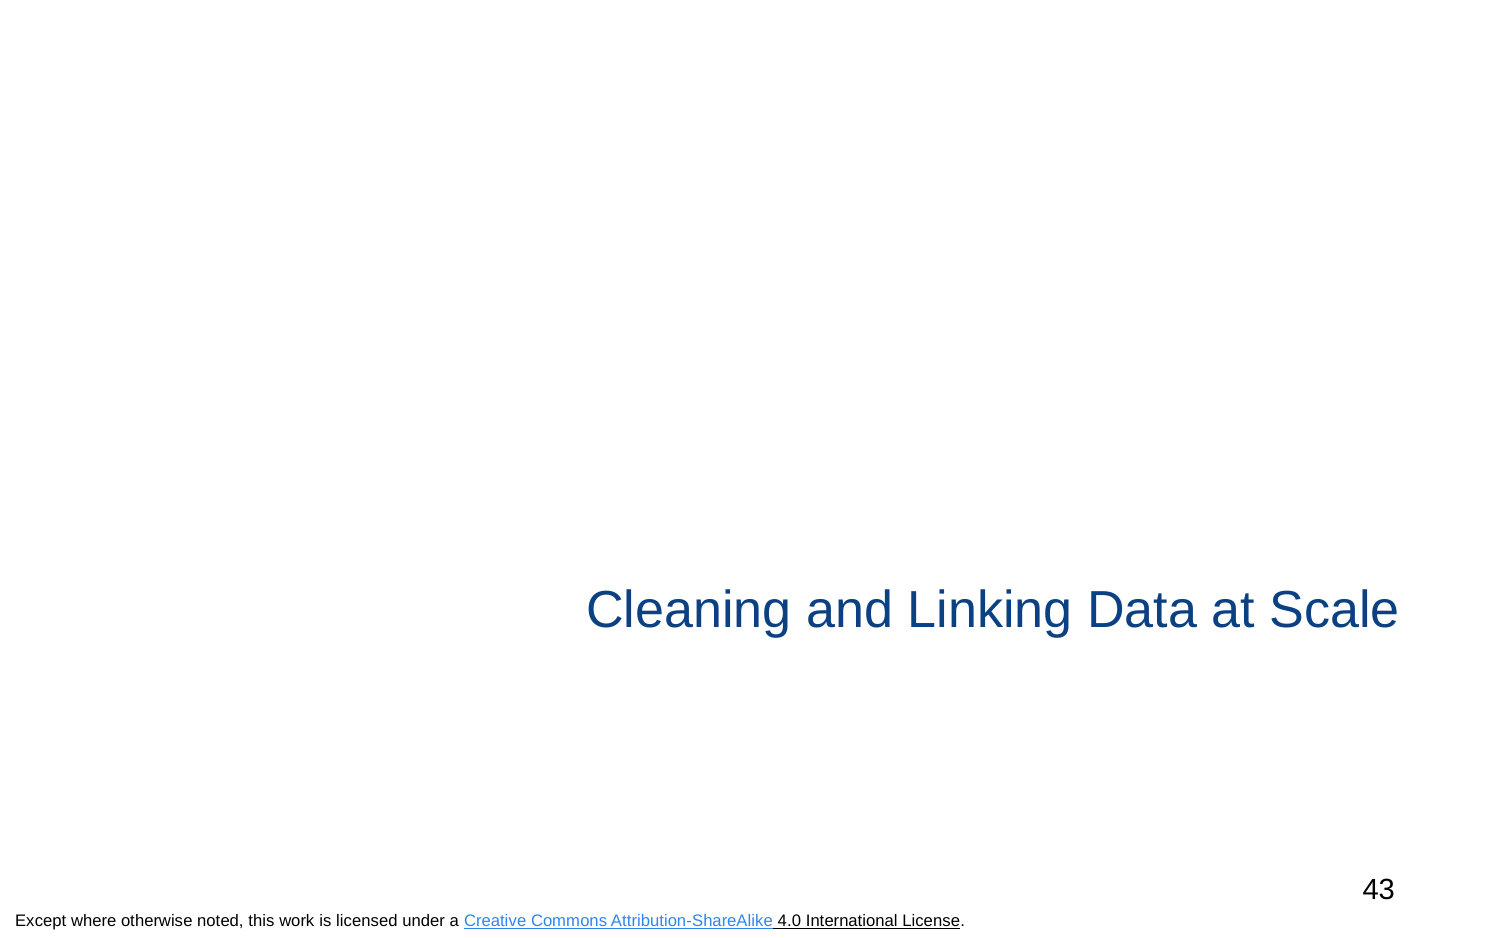

# Cleaning and Linking Data at Scale

43